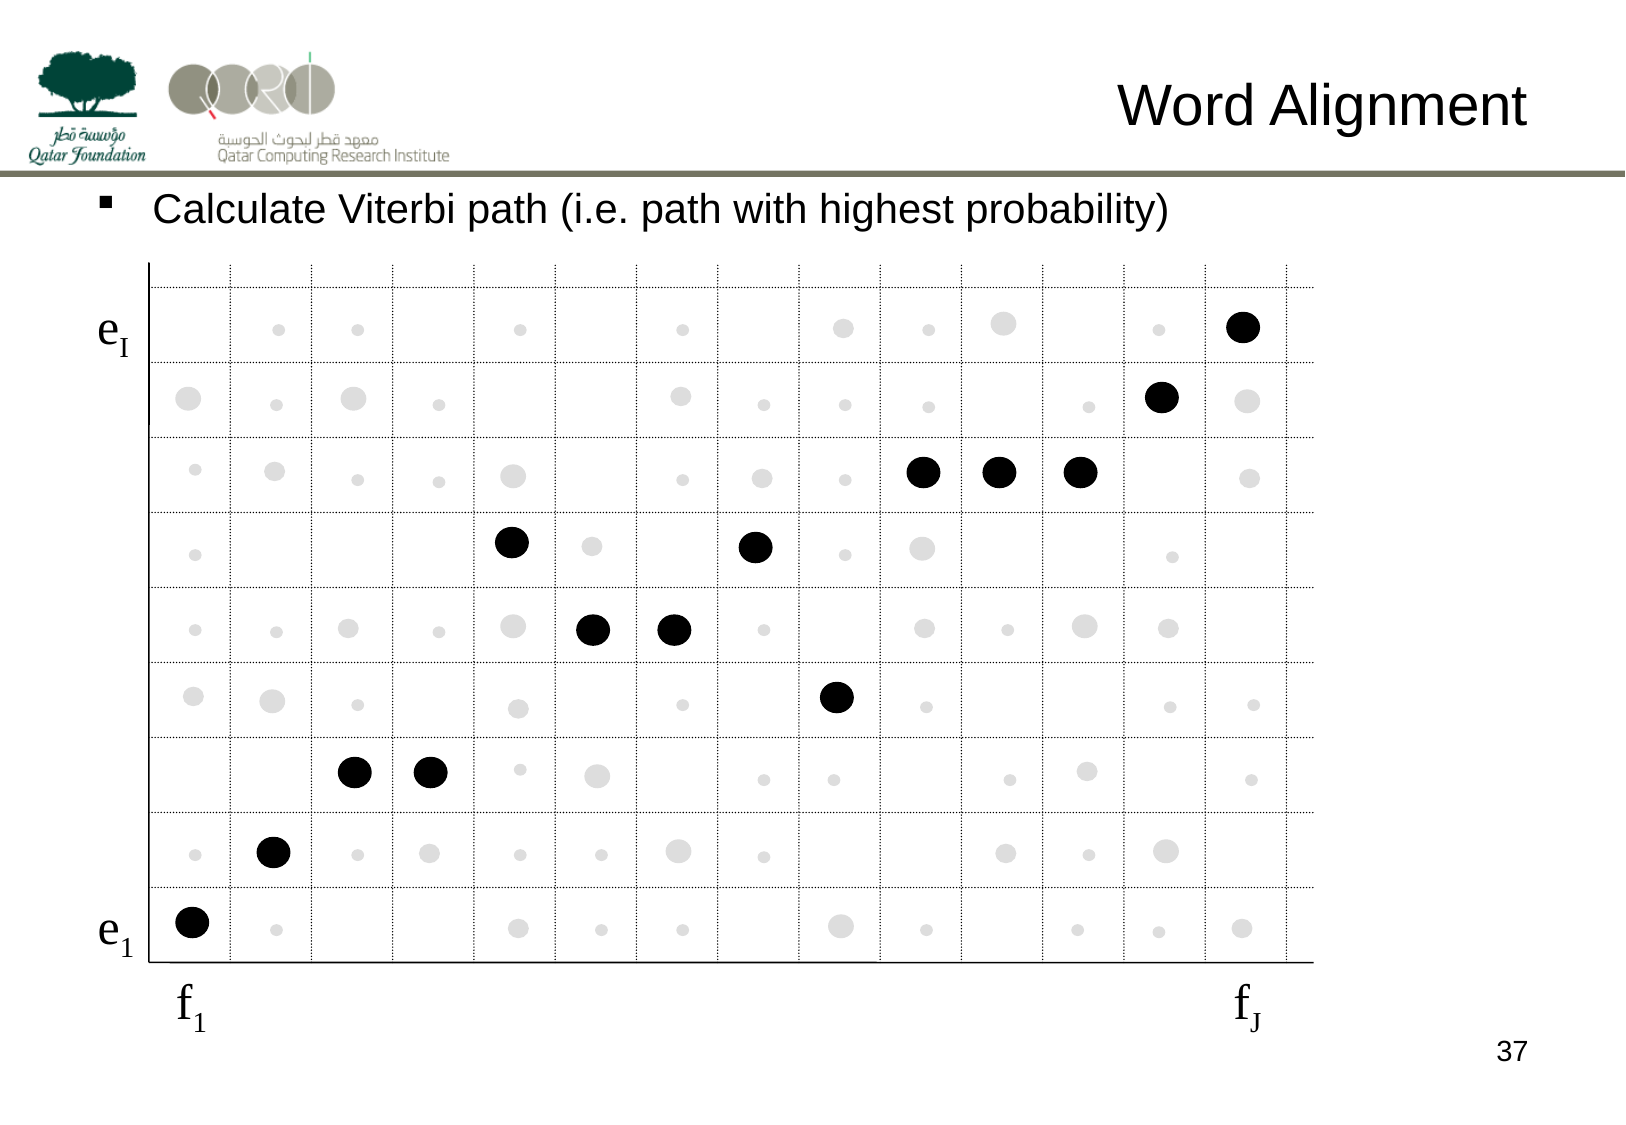

# Word Alignment
Calculate Viterbi path (i.e. path with highest probability)

eI

e1

f1
fJ
37